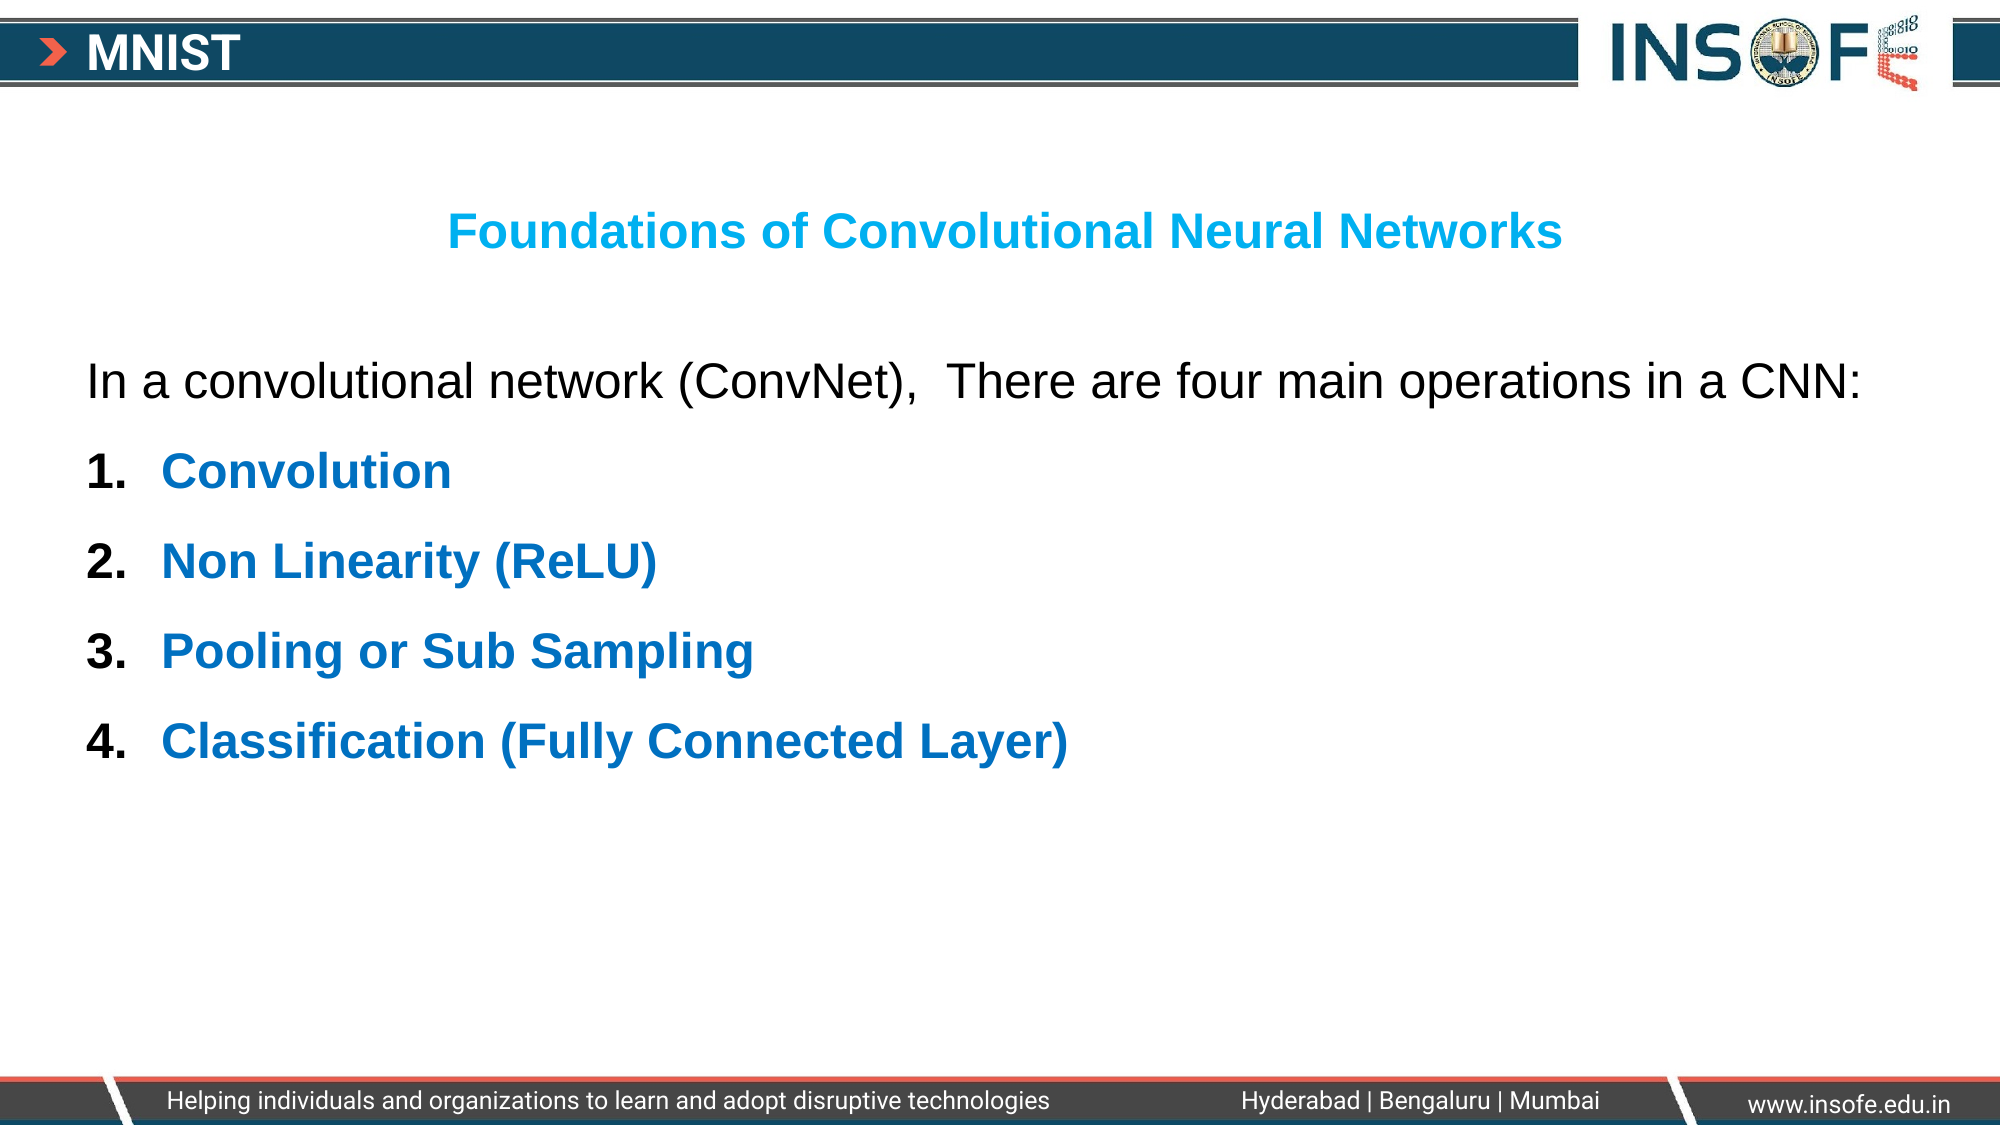

# MNIST
Foundations of Convolutional Neural Networks

In a convolutional network (ConvNet),  There are four main operations in a CNN:
Convolution
Non Linearity (ReLU)
Pooling or Sub Sampling
Classification (Fully Connected Layer)